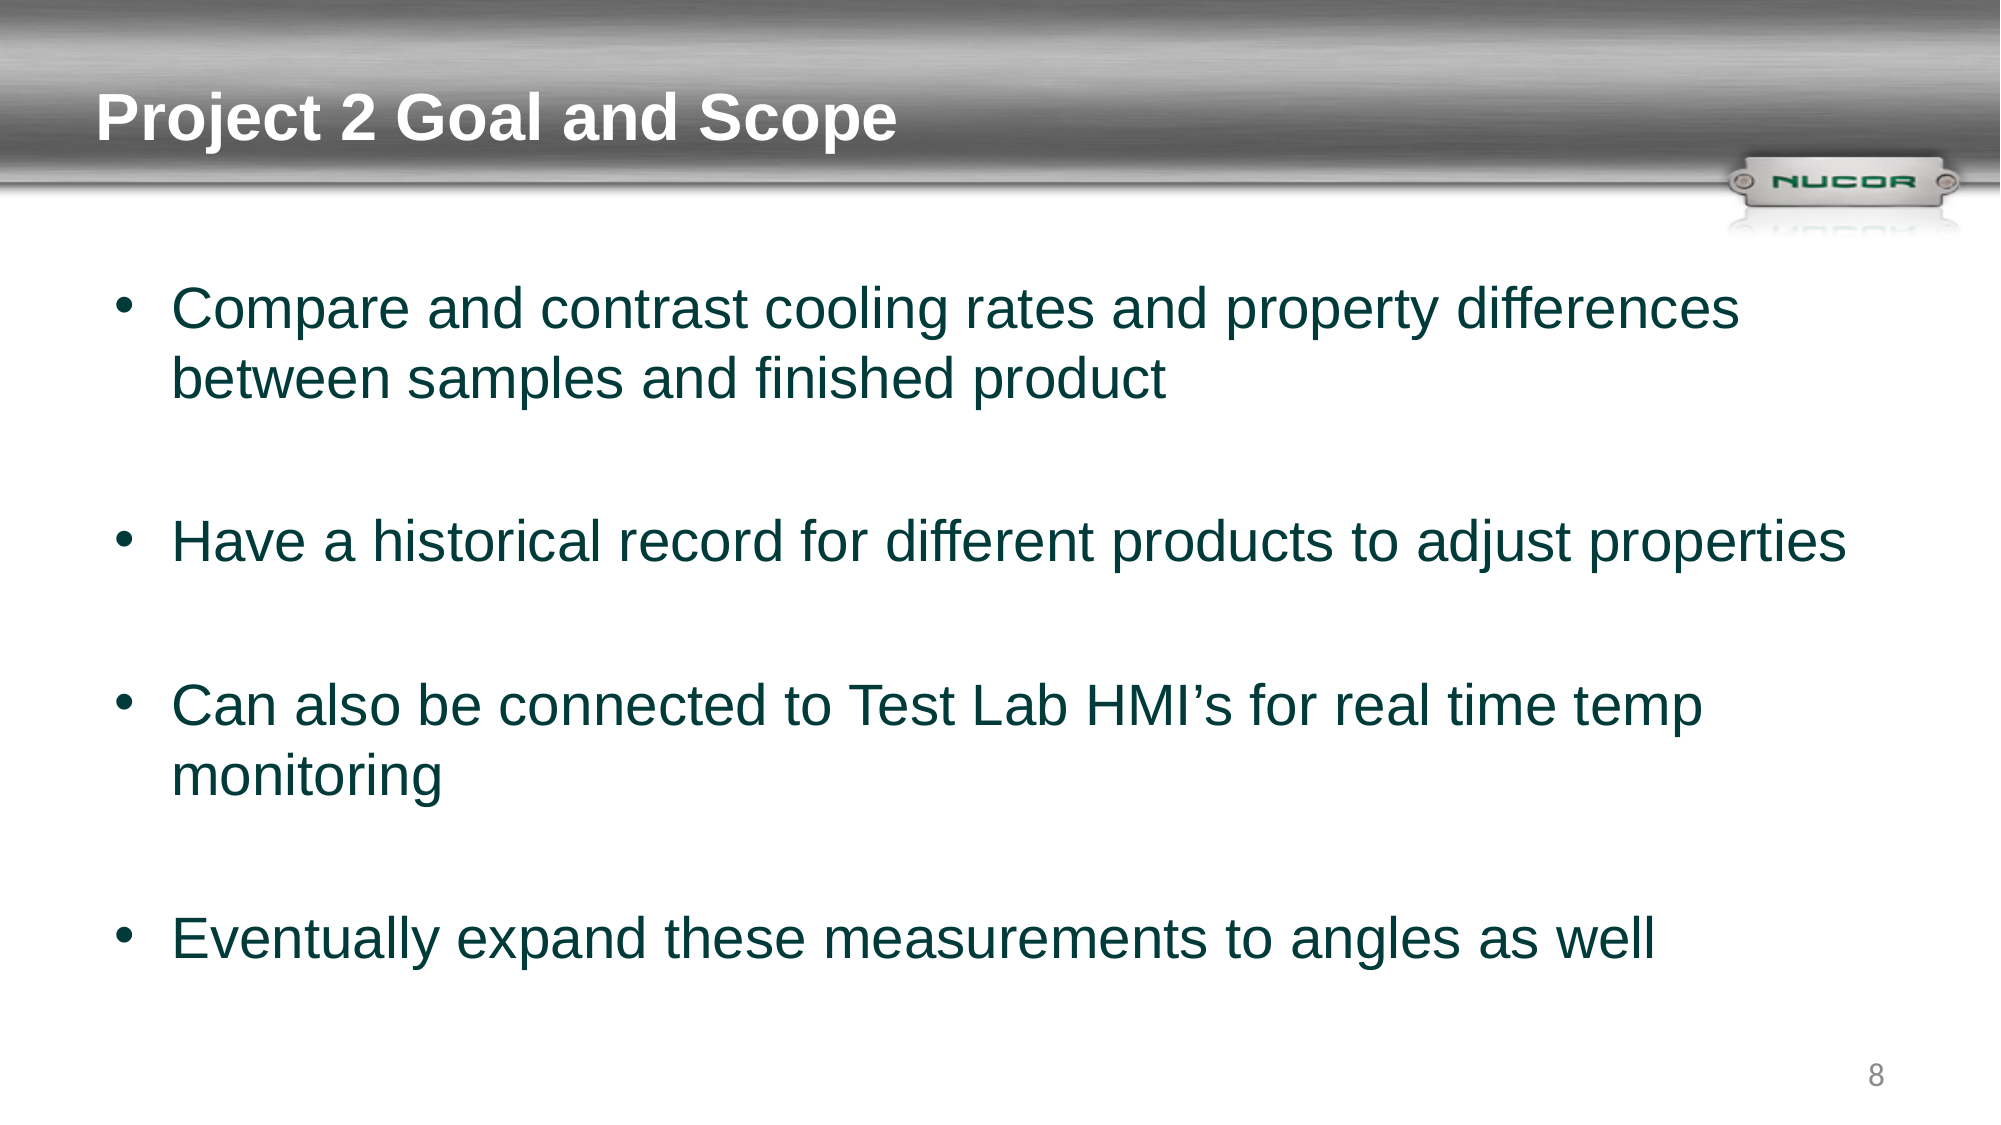

# Project 2 Goal and Scope
Compare and contrast cooling rates and property differences between samples and finished product

Have a historical record for different products to adjust properties

Can also be connected to Test Lab HMI’s for real time temp monitoring

Eventually expand these measurements to angles as well
8